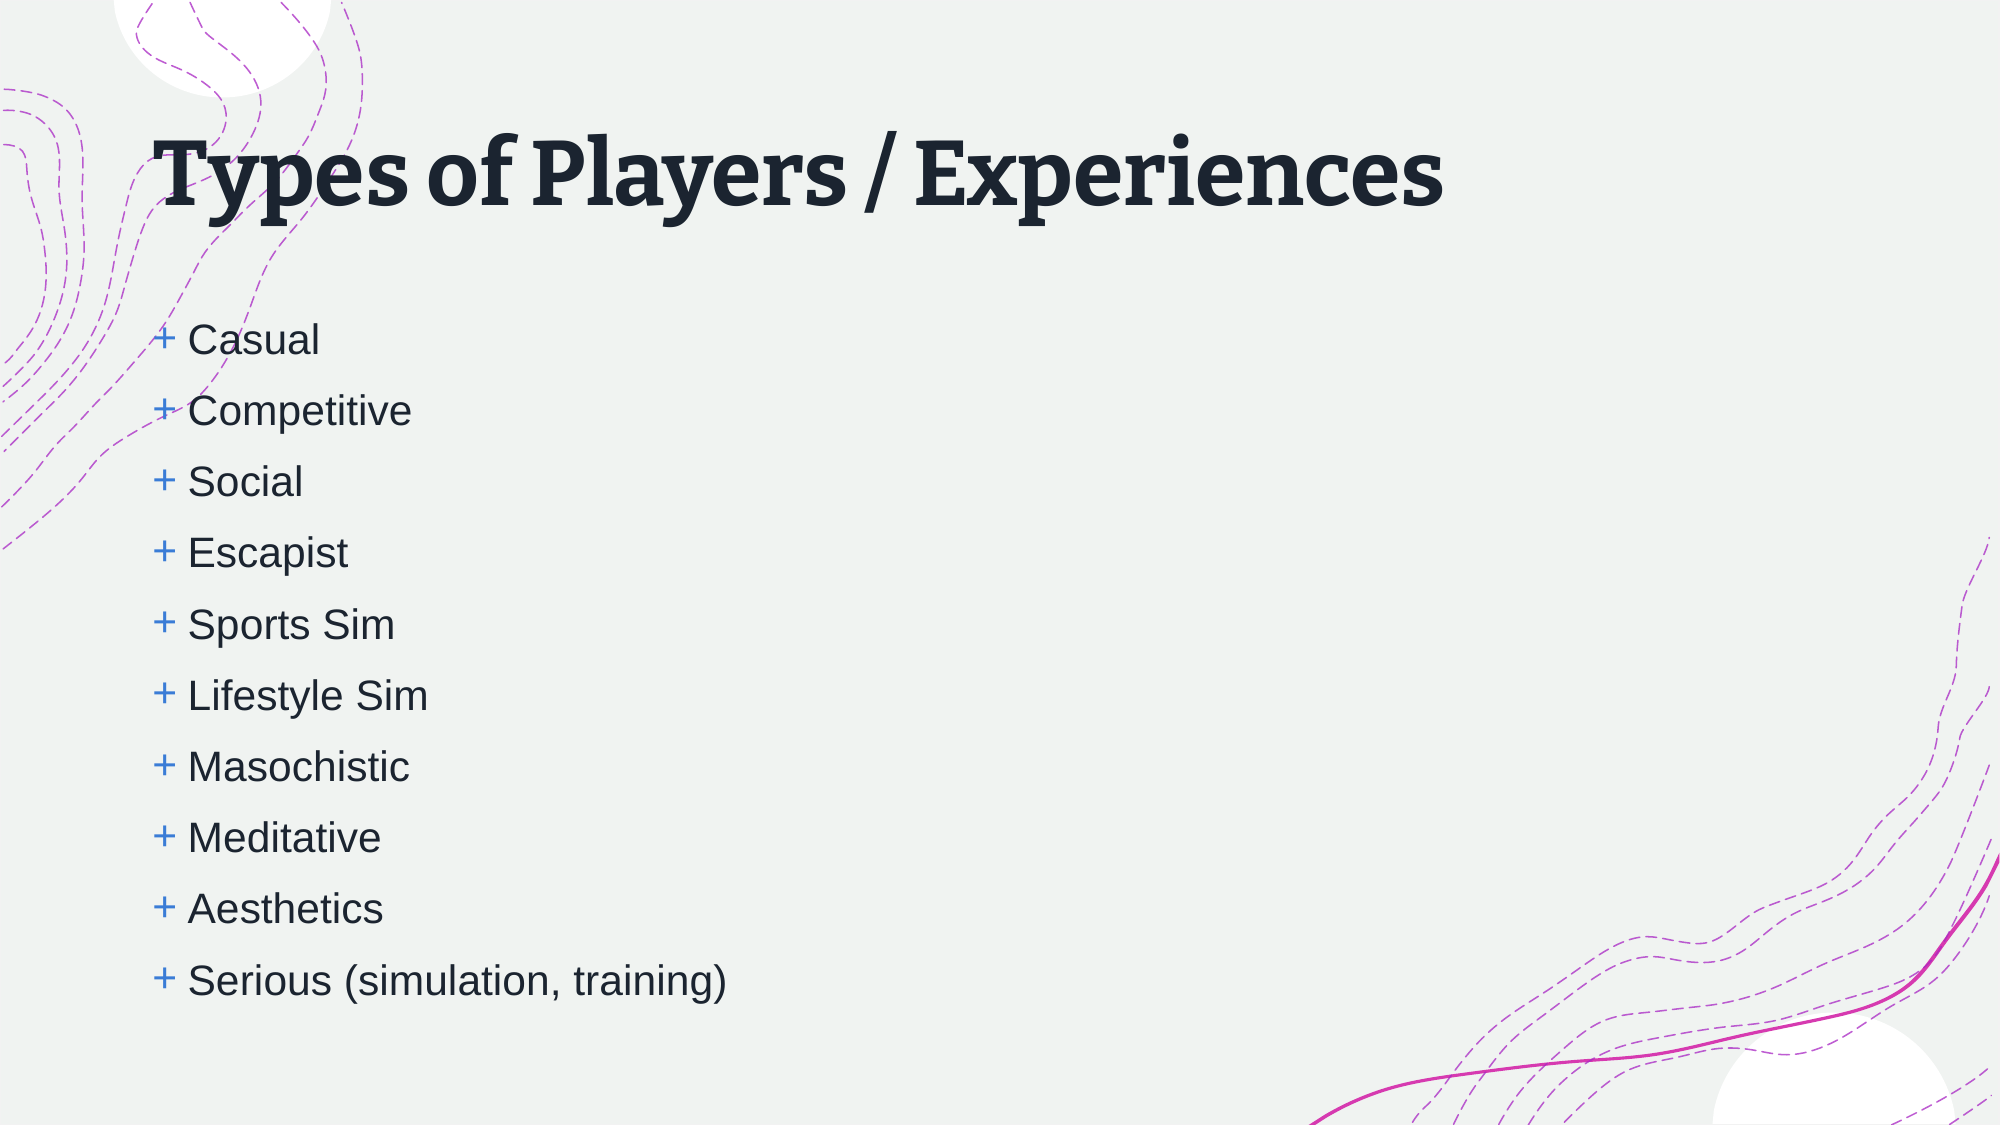

# Types of Players / Experiences
Casual
Competitive
Social
Escapist
Sports Sim
Lifestyle Sim
Masochistic
Meditative
Aesthetics
Serious (simulation, training)